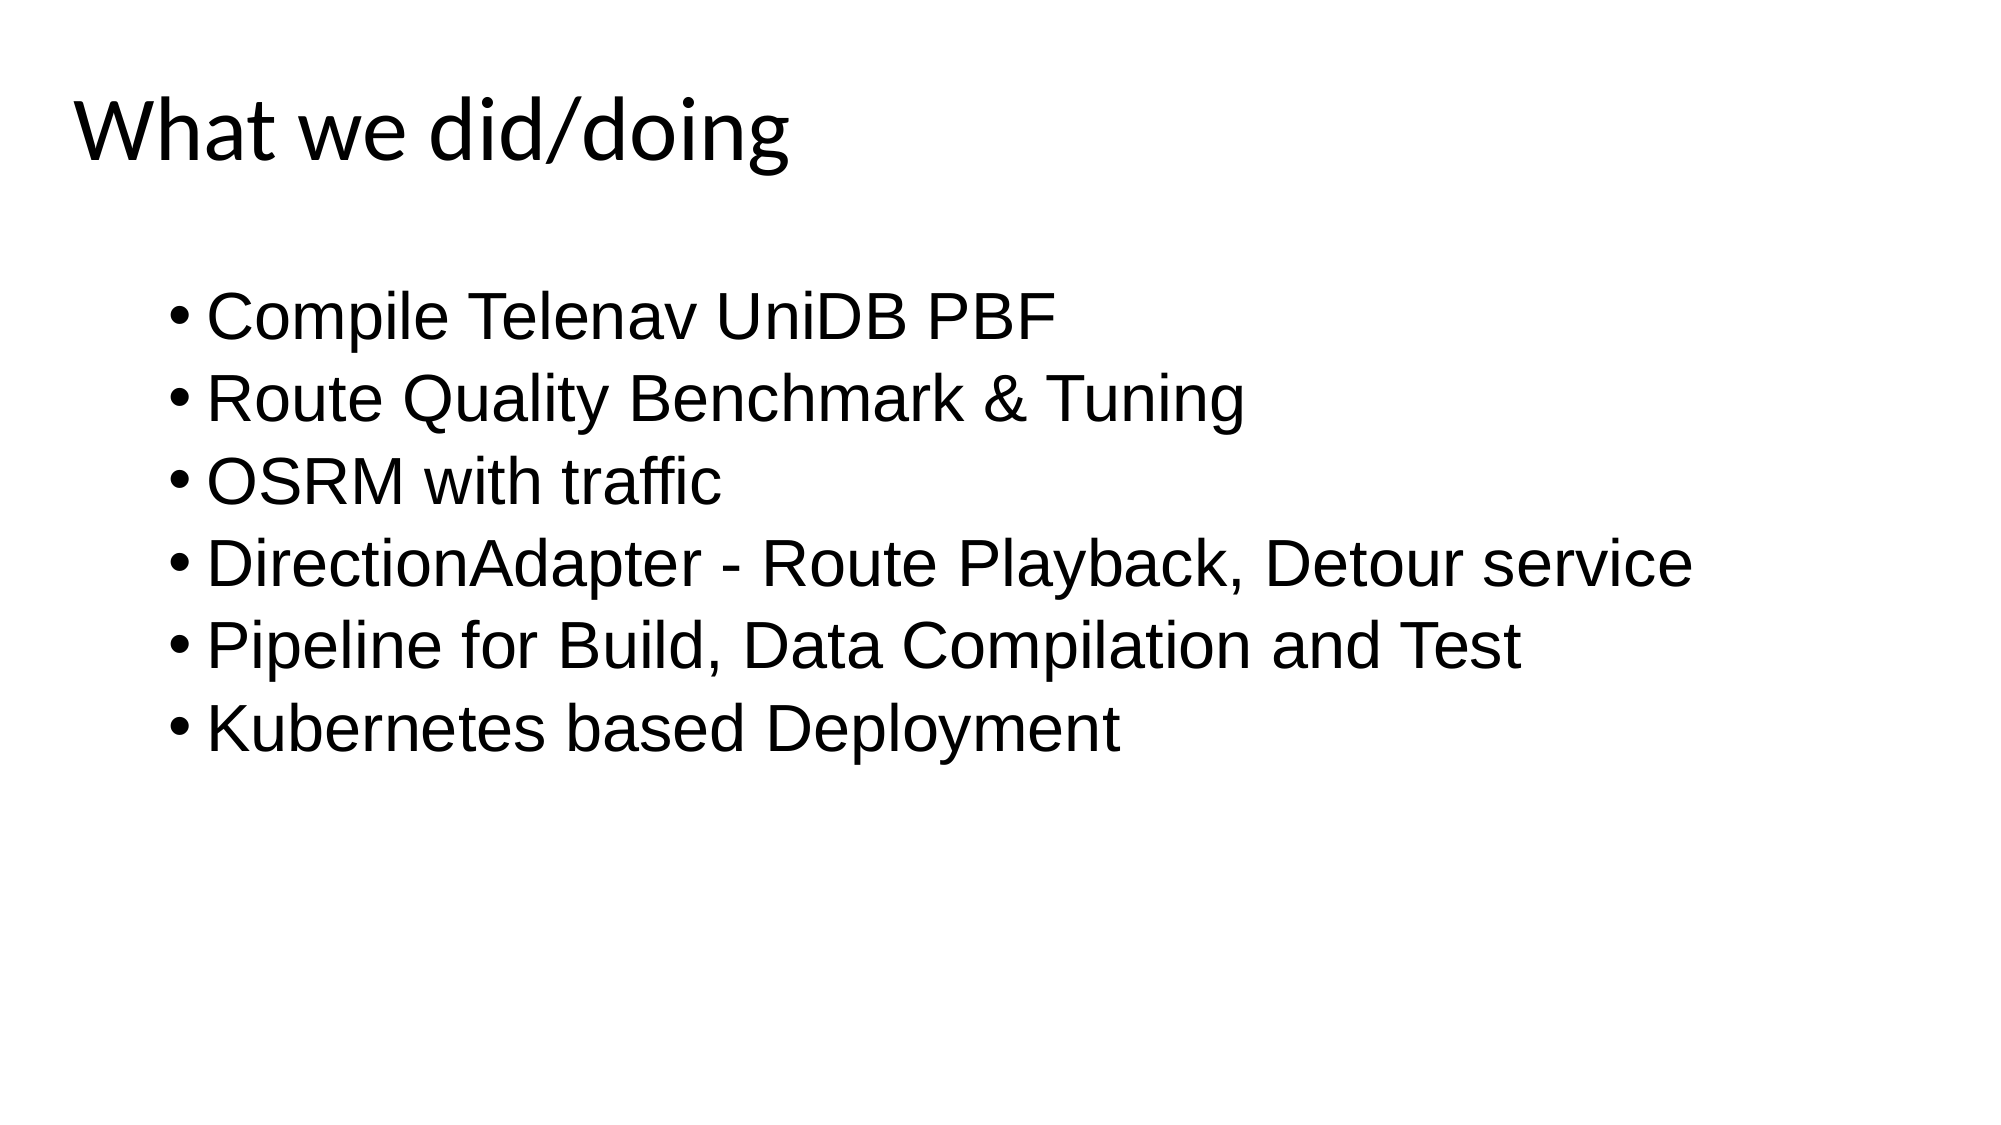

# What we did/doing

Compile Telenav UniDB PBF
Route Quality Benchmark & Tuning
OSRM with traffic
DirectionAdapter - Route Playback, Detour service
Pipeline for Build, Data Compilation and Test
Kubernetes based Deployment